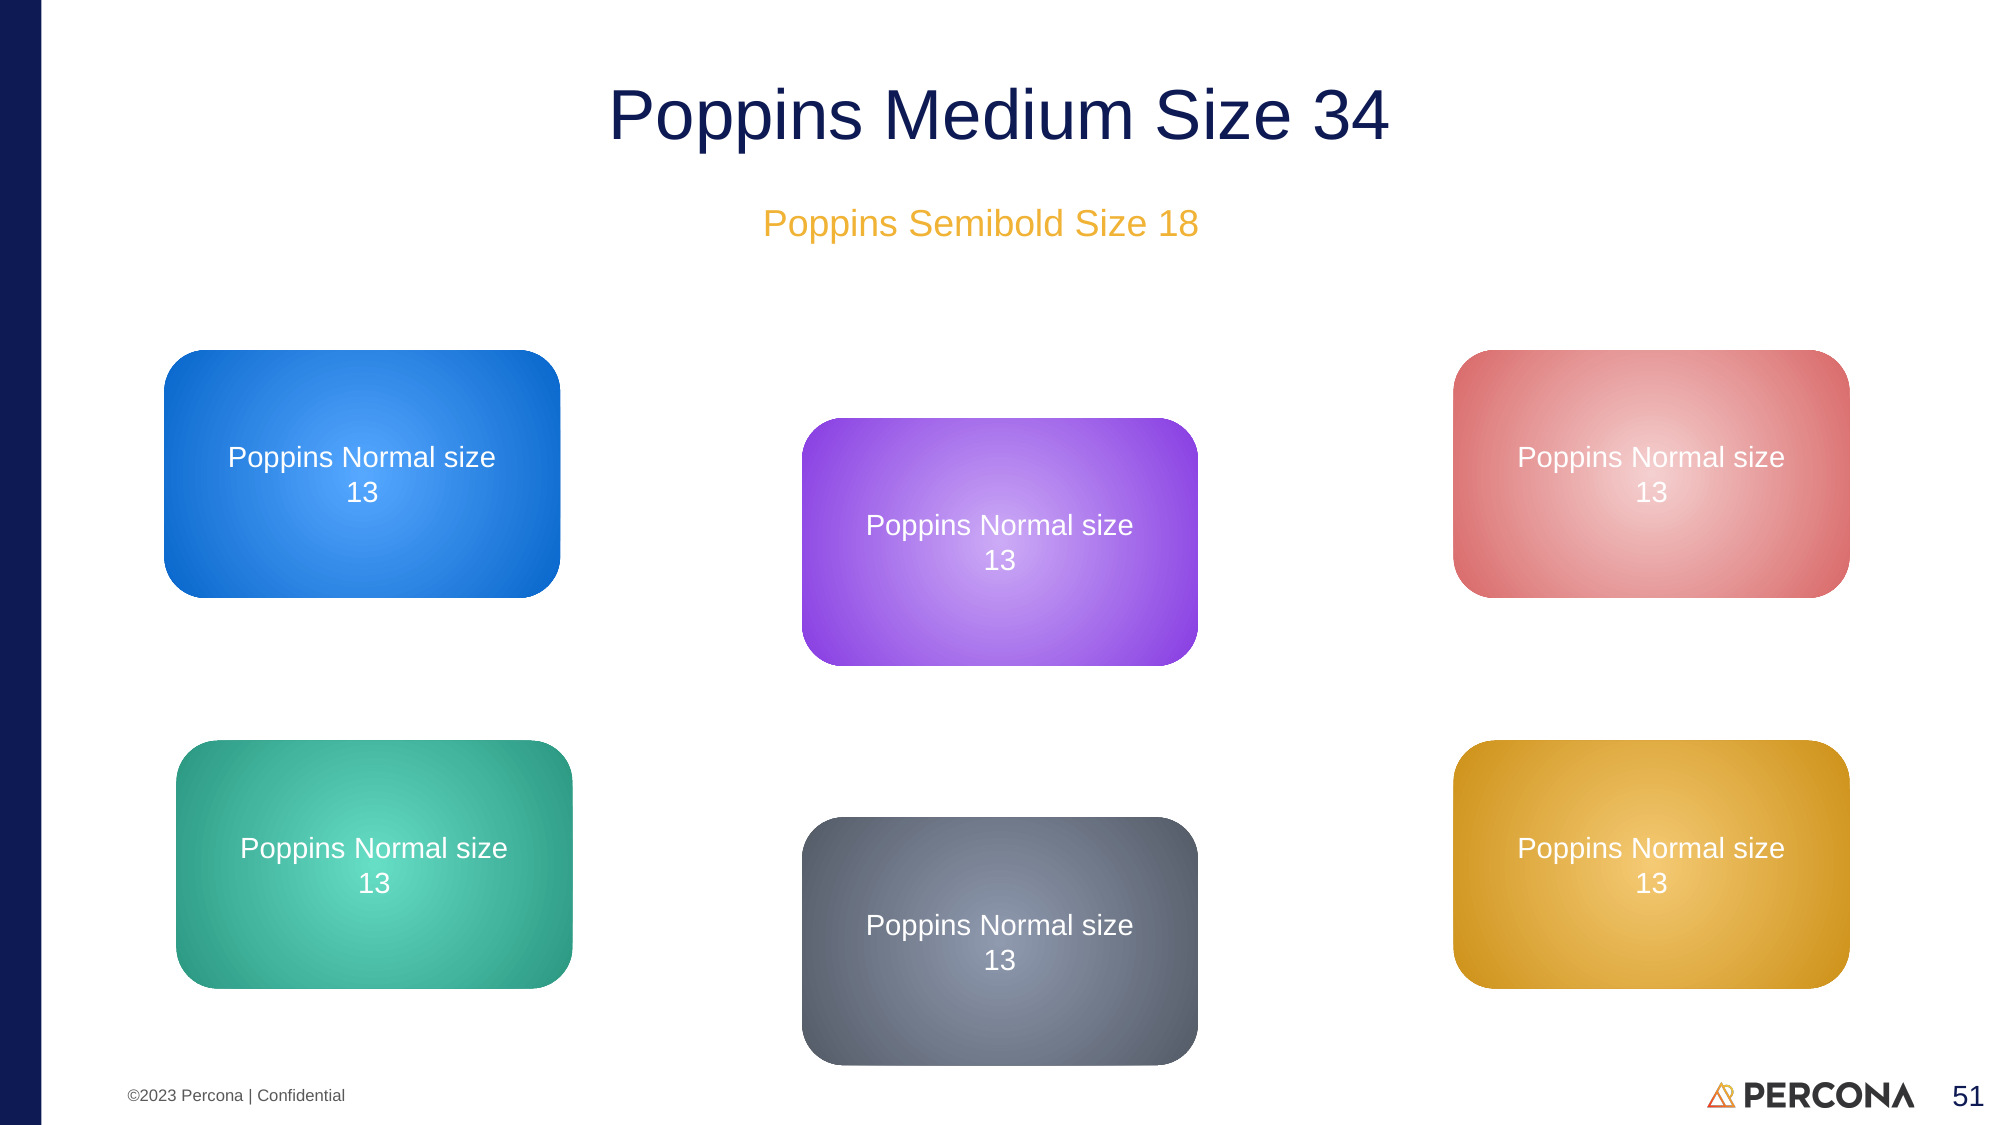

Poppins Medium Size 34
Poppins Semibold Size 18

Poppins Normal size 13
Poppins Normal size 13
Poppins Normal size 13

Poppins Normal size 13
Poppins Normal size 13

Poppins Normal size 13
51